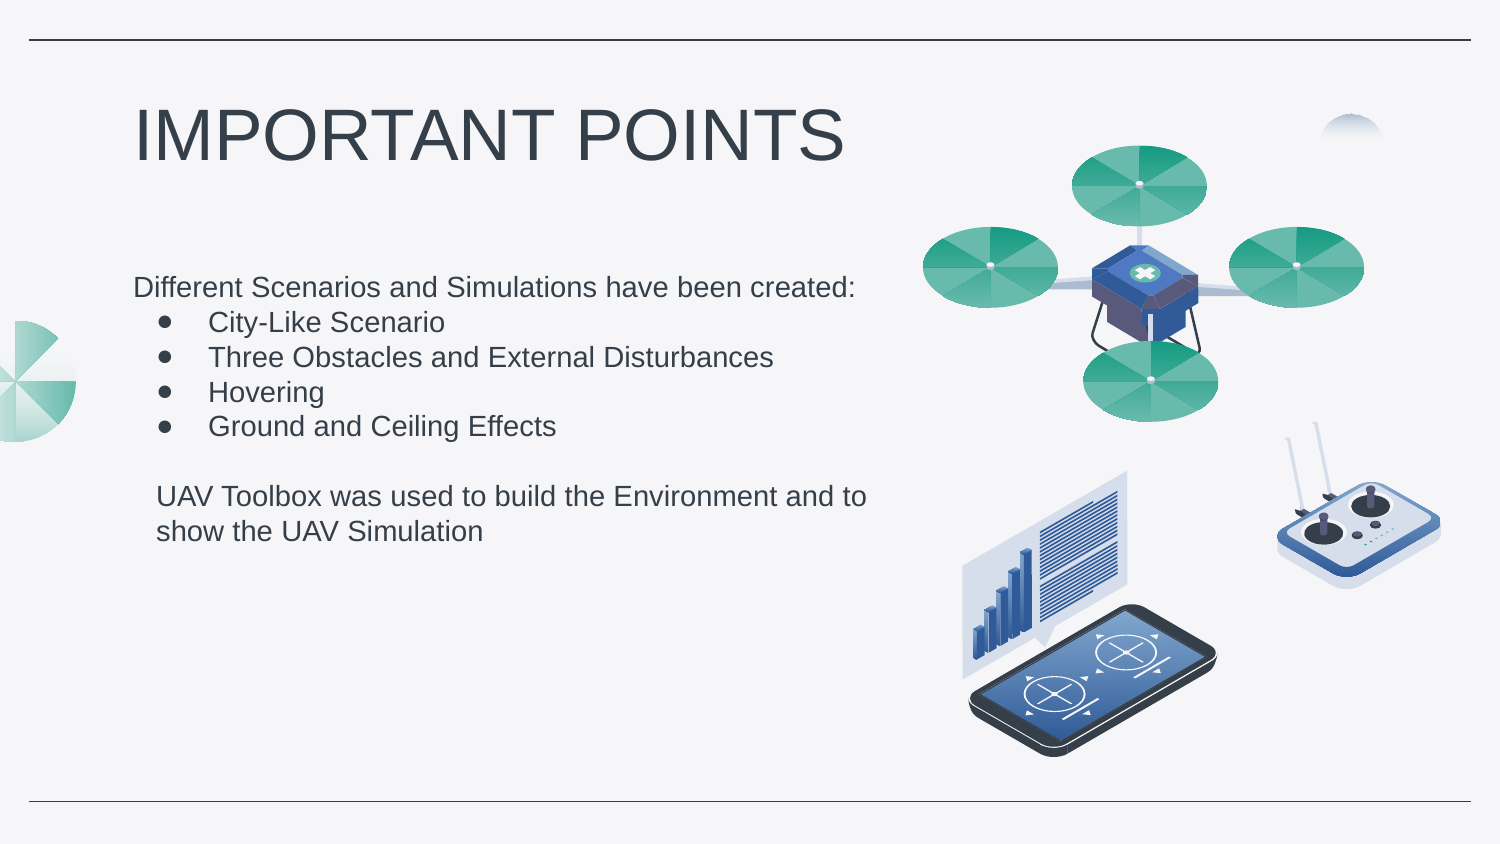

# IMPORTANT POINTS

Different Scenarios and Simulations have been created:
City-Like Scenario
Three Obstacles and External Disturbances
Hovering
Ground and Ceiling Effects

UAV Toolbox was used to build the Environment and to show the UAV Simulation